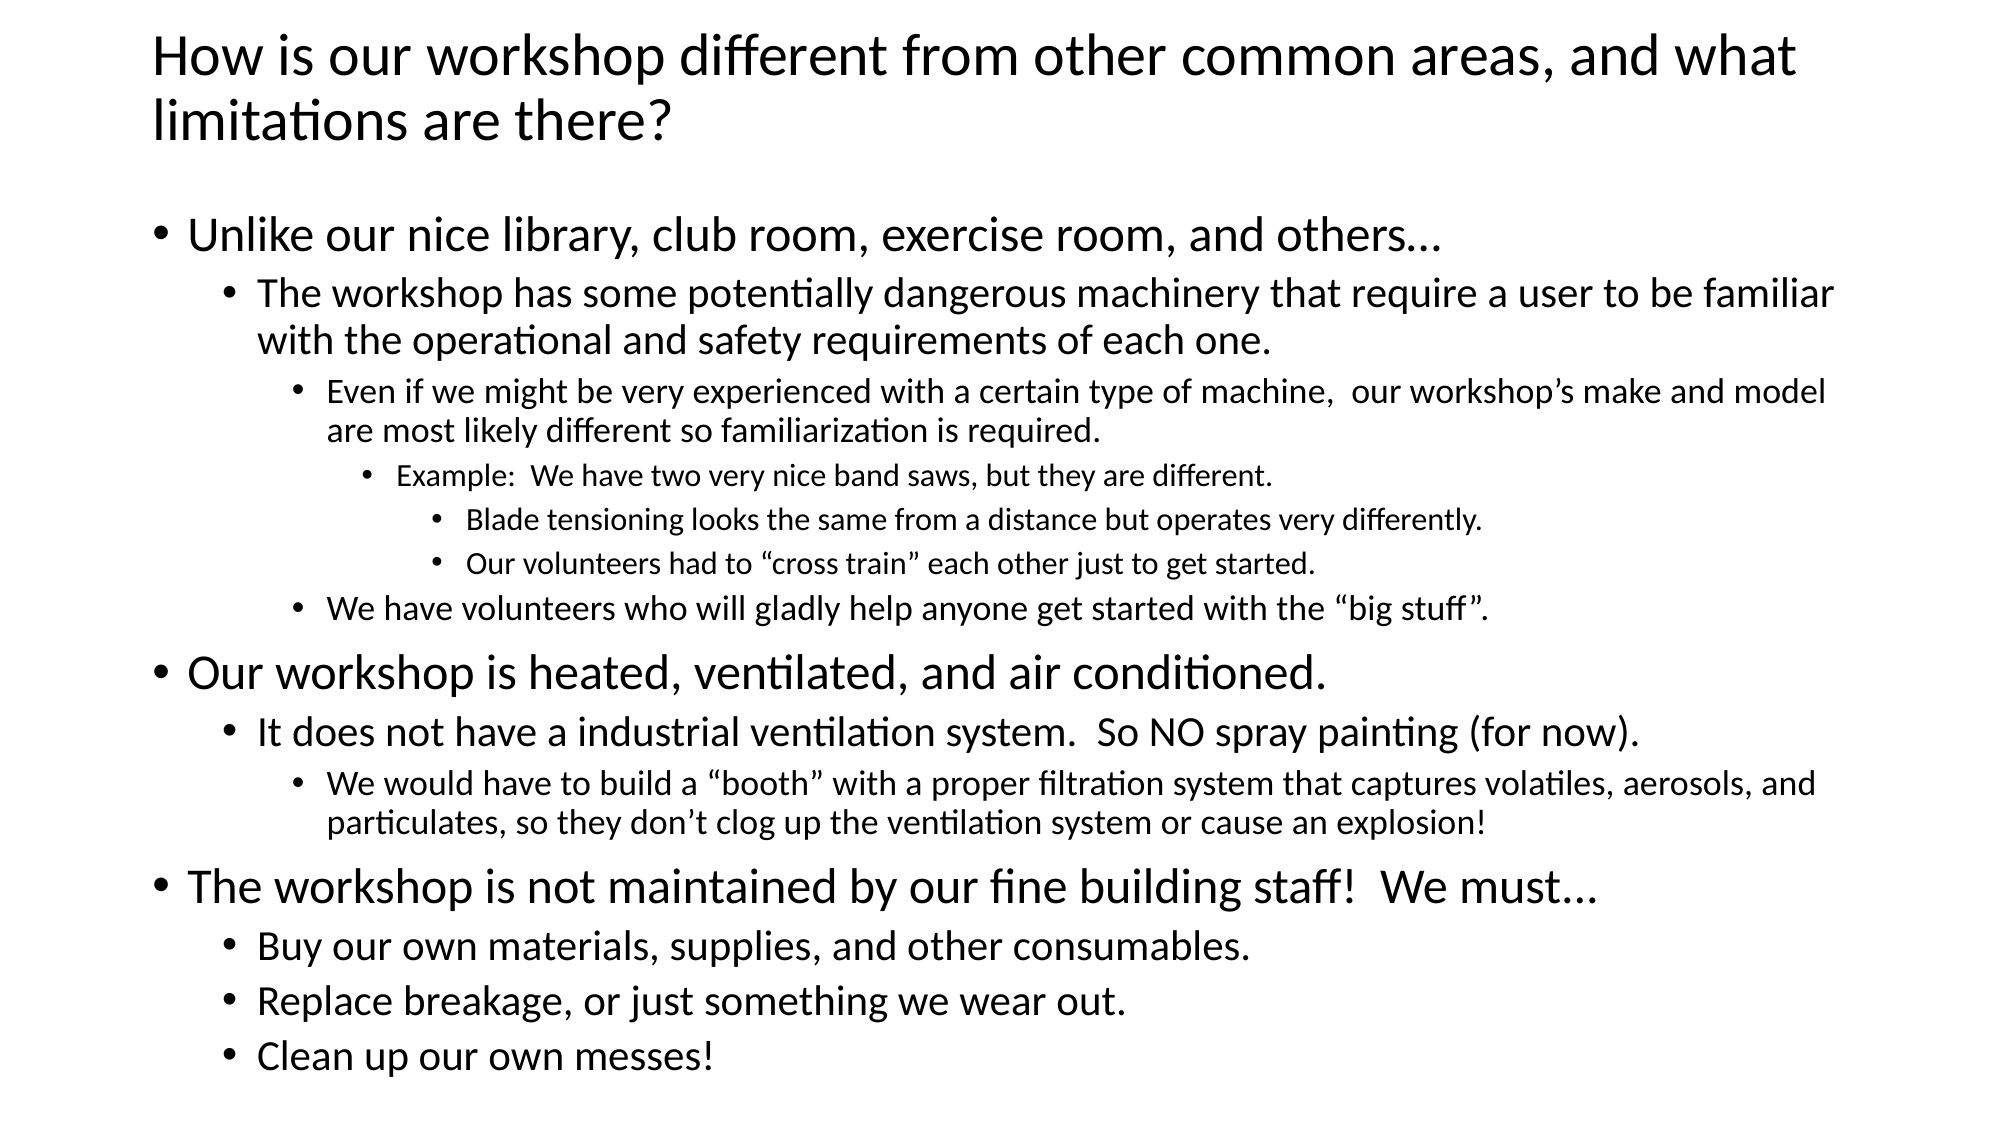

# How is our workshop different from other common areas, and what limitations are there?
Unlike our nice library, club room, exercise room, and others…
The workshop has some potentially dangerous machinery that require a user to be familiar with the operational and safety requirements of each one.
Even if we might be very experienced with a certain type of machine,  our workshop’s make and model are most likely different so familiarization is required.
Example:  We have two very nice band saws, but they are different.
Blade tensioning looks the same from a distance but operates very differently.
Our volunteers had to “cross train” each other just to get started.
We have volunteers who will gladly help anyone get started with the “big stuff”.
Our workshop is heated, ventilated, and air conditioned.
It does not have a industrial ventilation system.  So NO spray painting (for now).
We would have to build a “booth” with a proper filtration system that captures volatiles, aerosols, and particulates, so they don’t clog up the ventilation system or cause an explosion!
The workshop is not maintained by our fine building staff!  We must...
Buy our own materials, supplies, and other consumables.
Replace breakage, or just something we wear out.
Clean up our own messes!